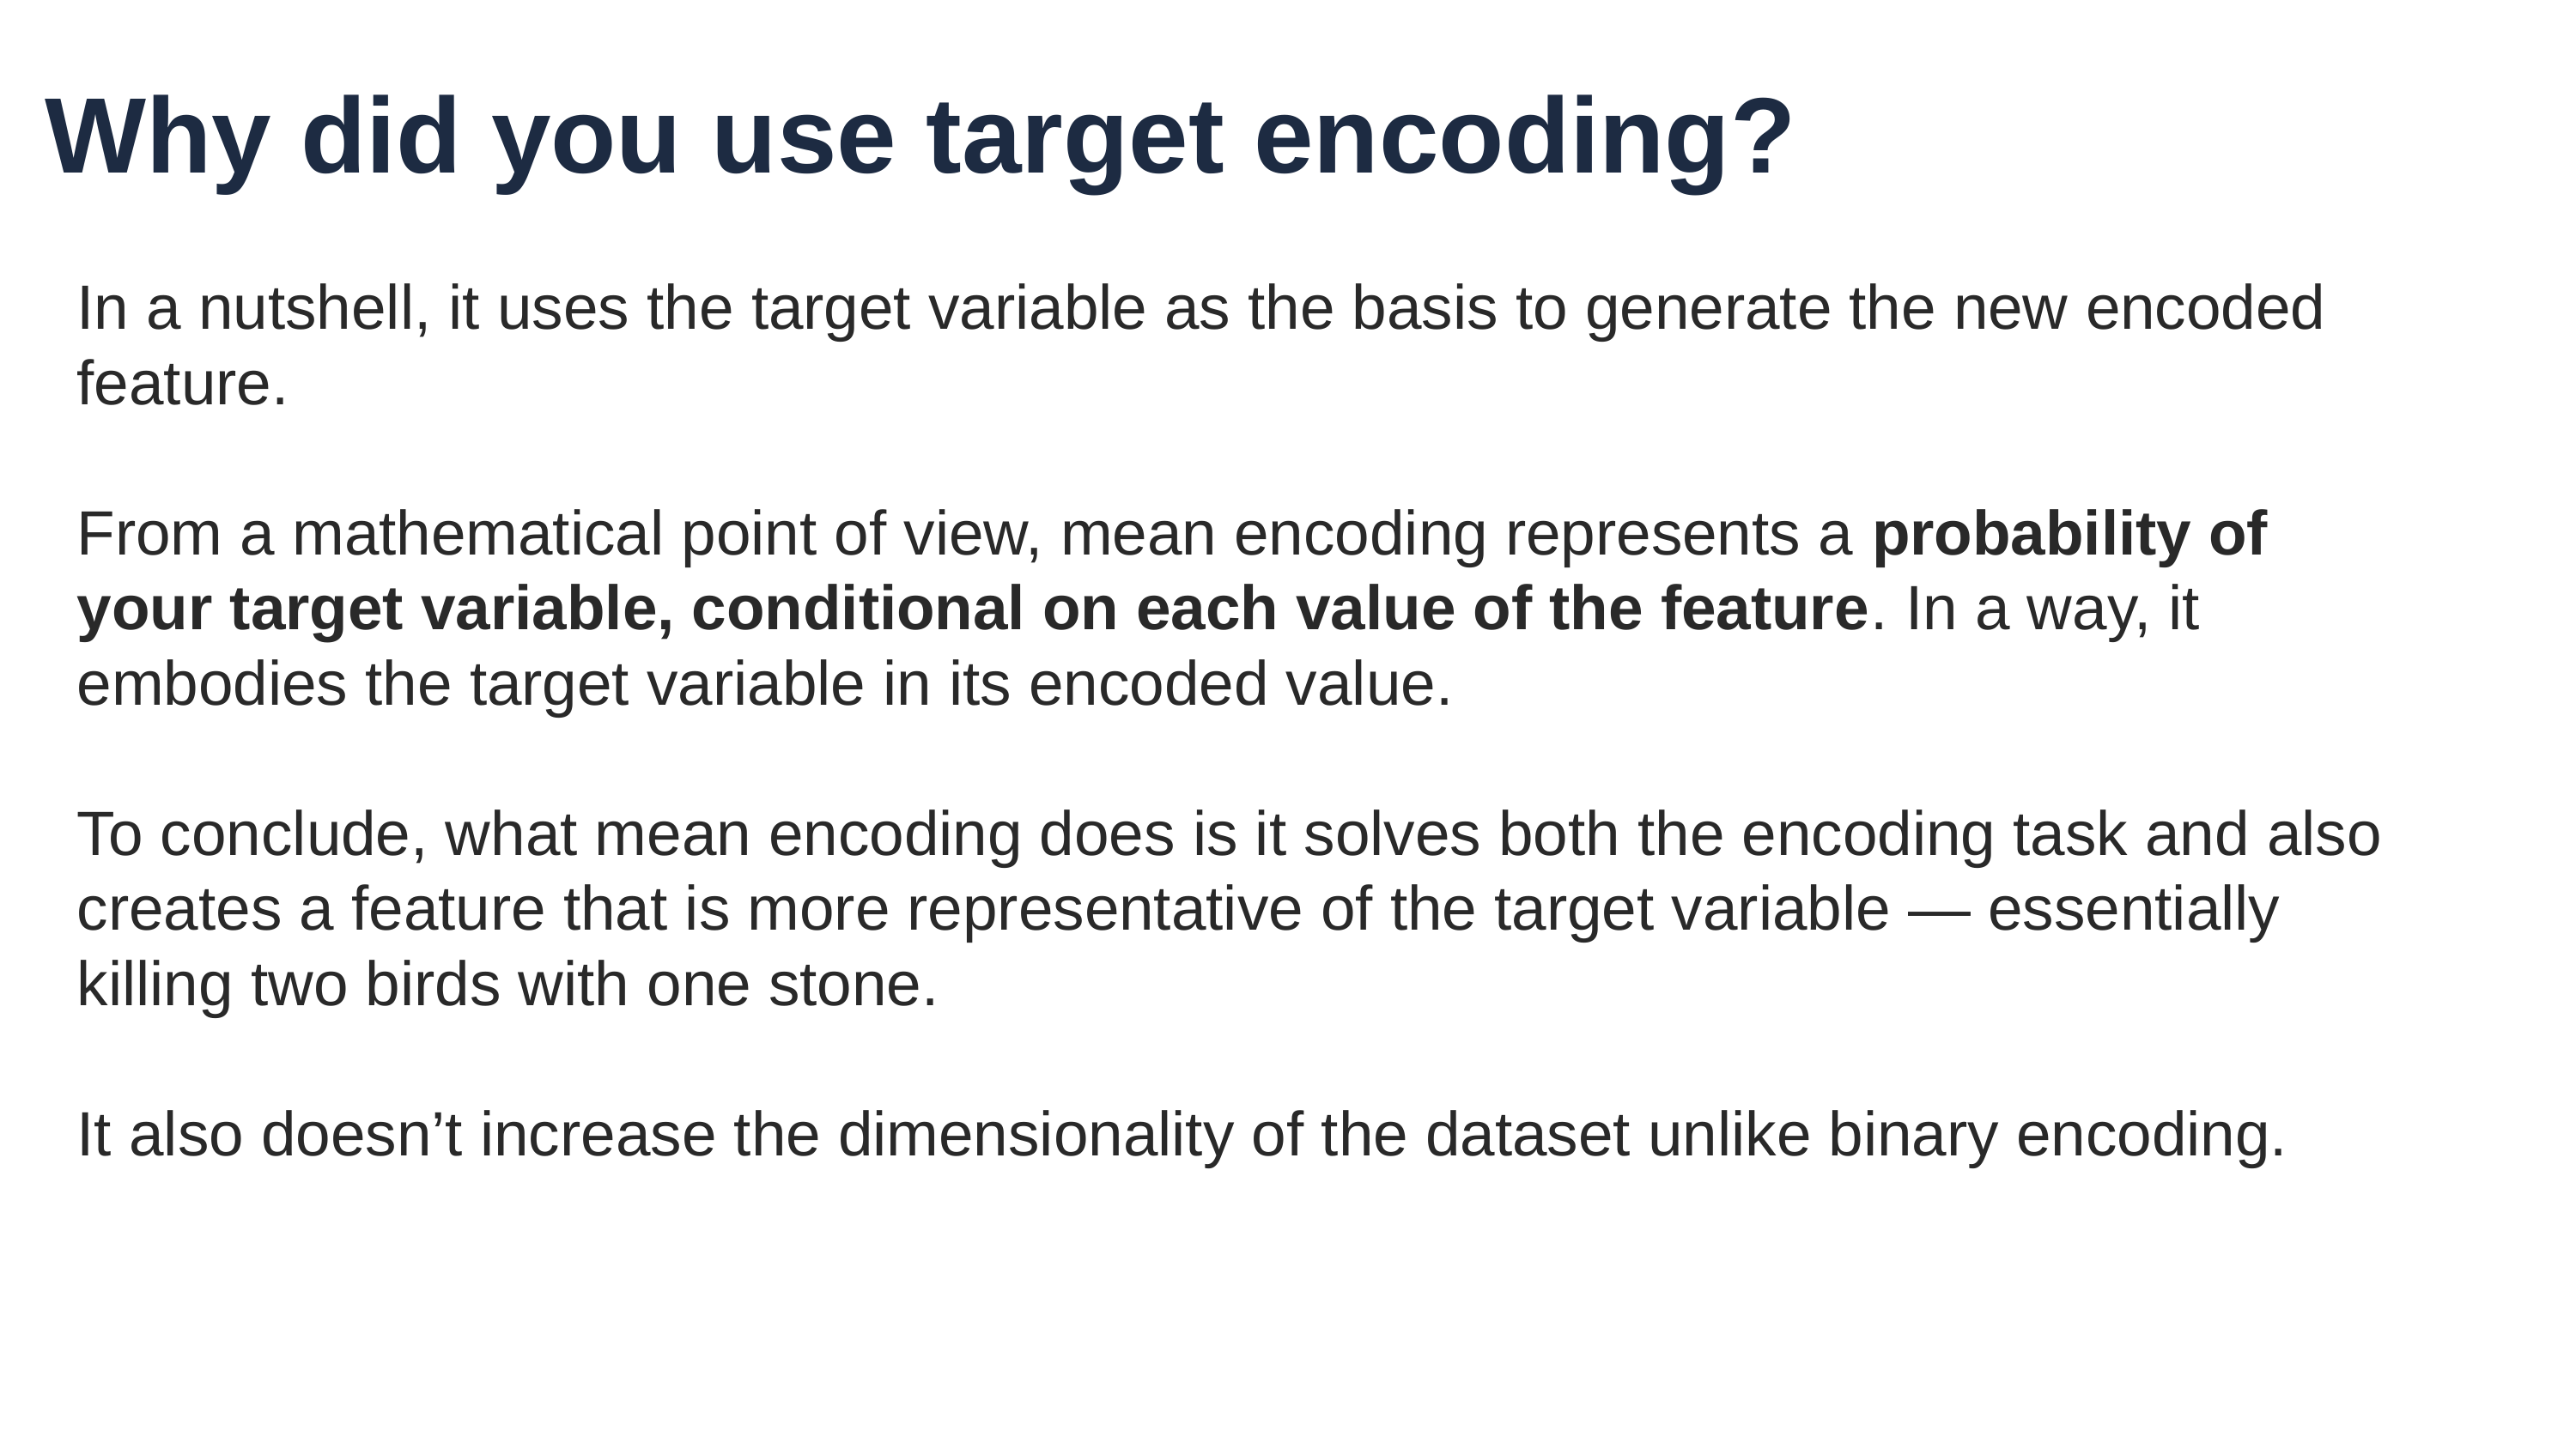

Why did you use target encoding?

In a nutshell, it uses the target variable as the basis to generate the new encoded feature.
From a mathematical point of view, mean encoding represents a probability of your target variable, conditional on each value of the feature. In a way, it embodies the target variable in its encoded value.
To conclude, what mean encoding does is it solves both the encoding task and also creates a feature that is more representative of the target variable — essentially killing two birds with one stone.
It also doesn’t increase the dimensionality of the dataset unlike binary encoding.